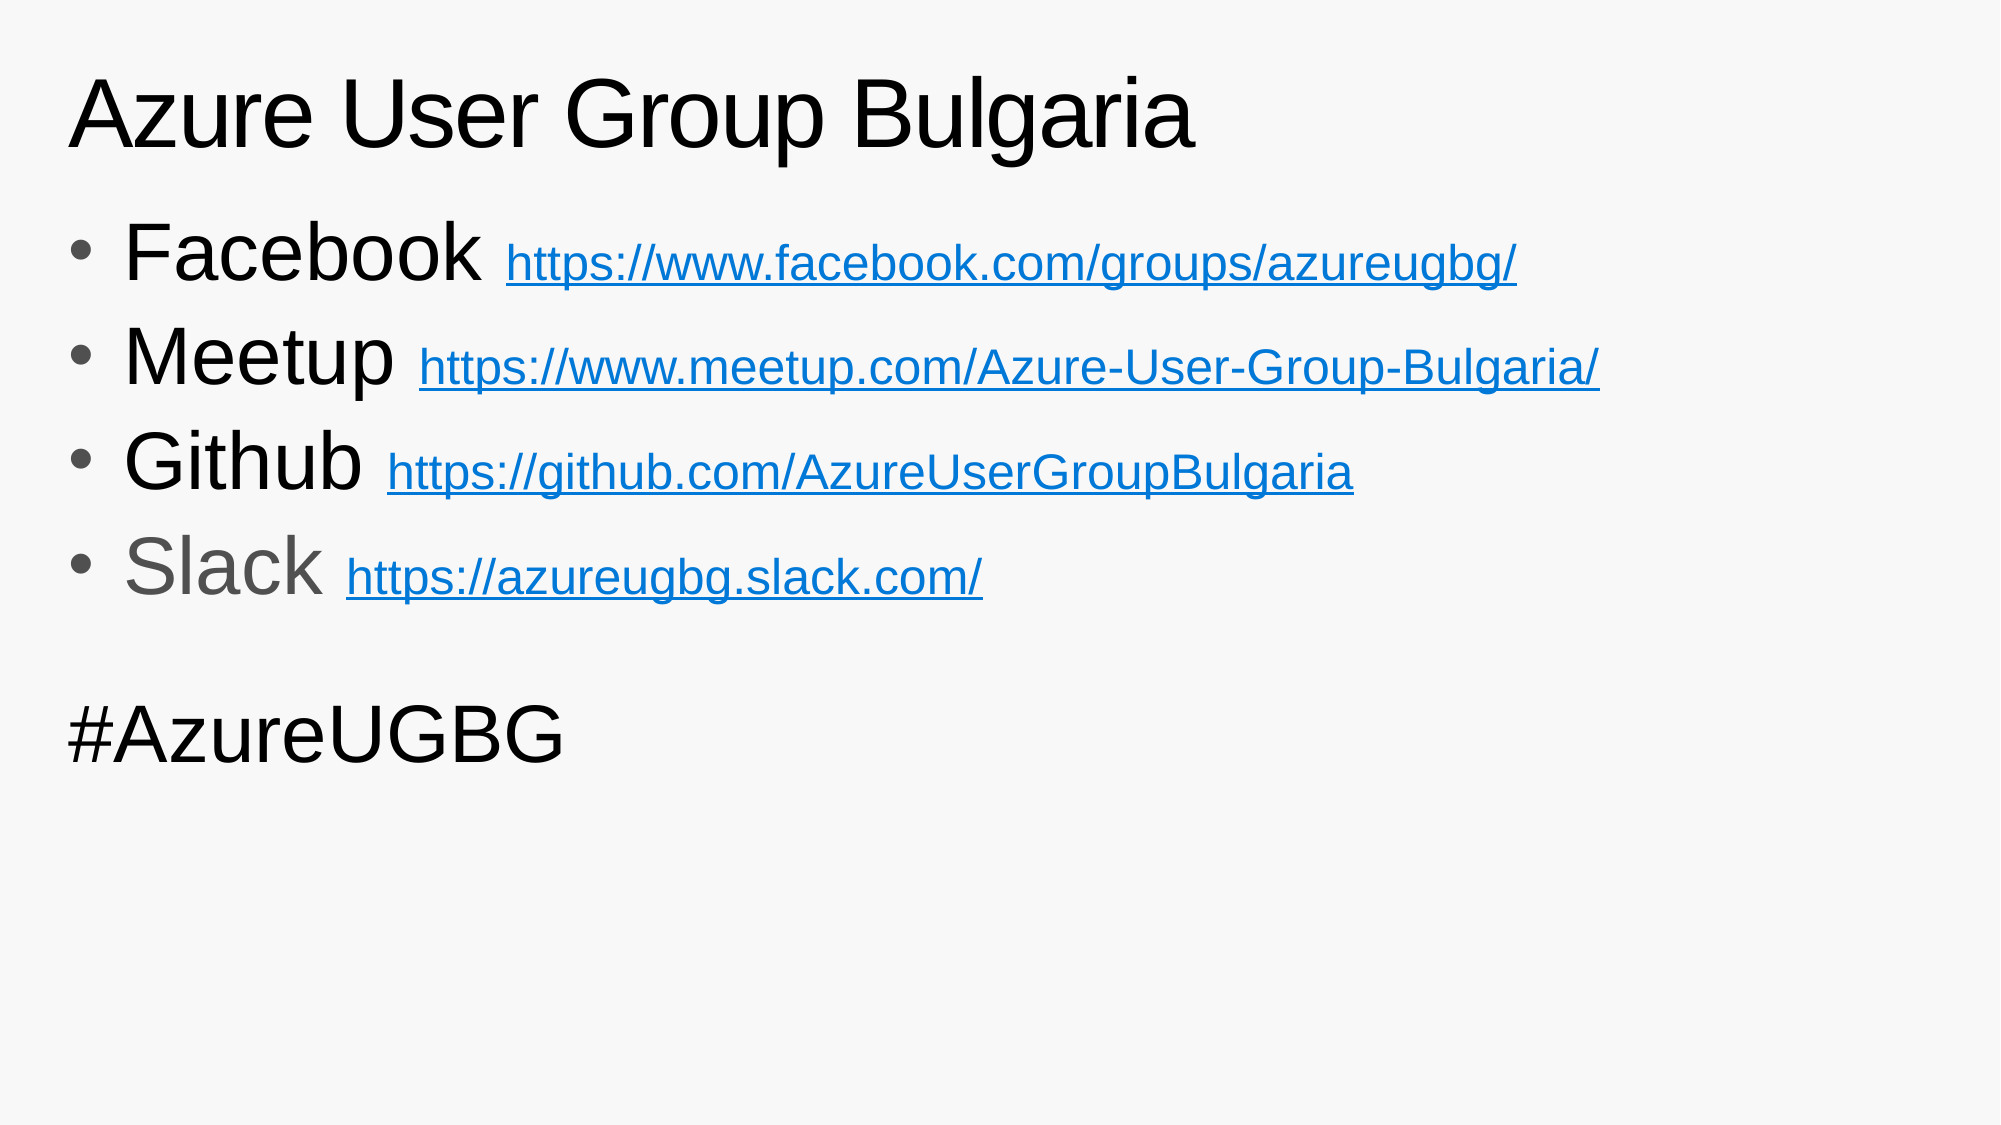

# Azure User Group Bulgaria
Facebook https://www.facebook.com/groups/azureugbg/
Meetup https://www.meetup.com/Azure-User-Group-Bulgaria/
Github https://github.com/AzureUserGroupBulgaria
Slack https://azureugbg.slack.com/

#AzureUGBG